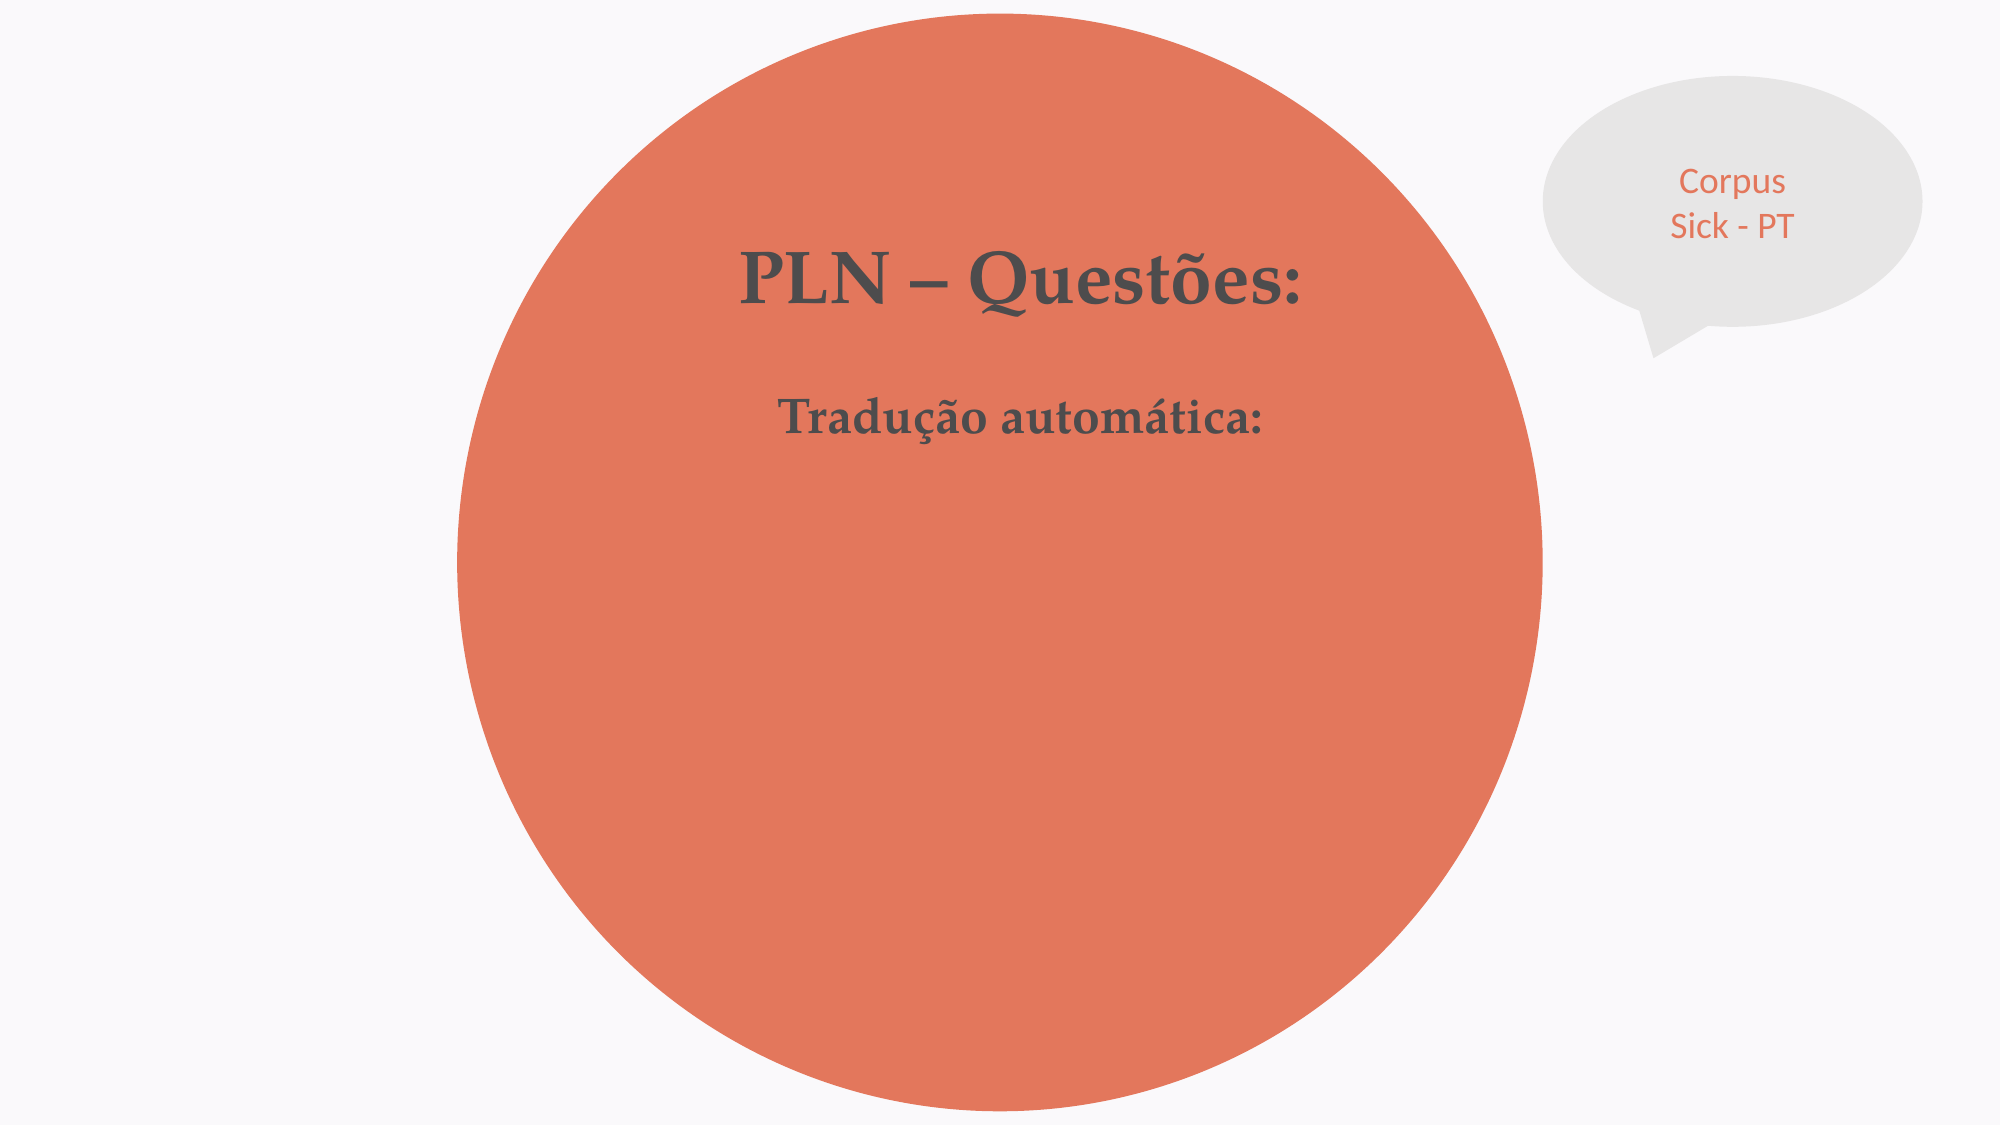

Corpus
Sick - PT
PLN – Questões:
Tradução automática: